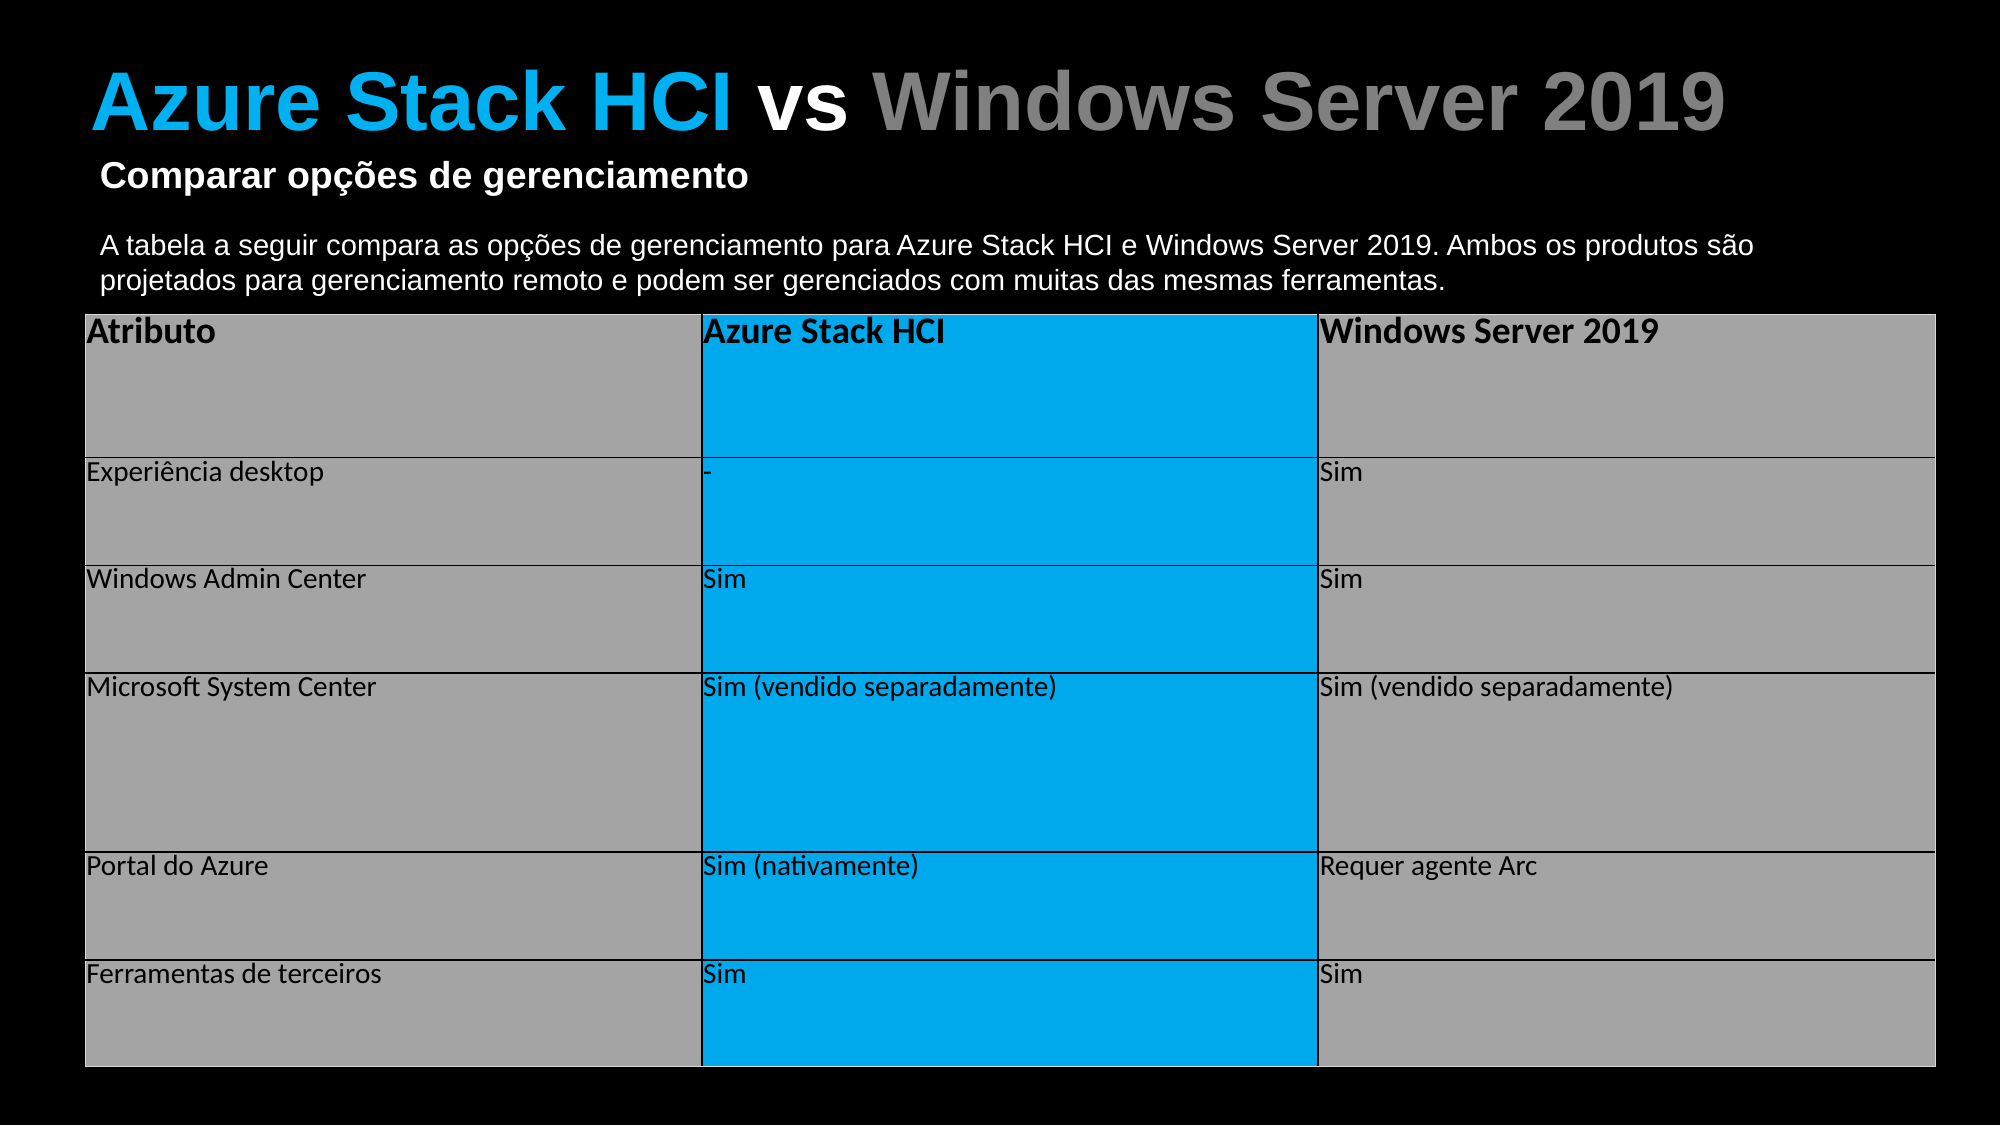

Azure Stack HCI vs Windows Server 2019
Comparar opções de gerenciamento

A tabela a seguir compara as opções de gerenciamento para Azure Stack HCI e Windows Server 2019. Ambos os produtos são projetados para gerenciamento remoto e podem ser gerenciados com muitas das mesmas ferramentas.
| Atributo | Azure Stack HCI | Windows Server 2019 |
| --- | --- | --- |
| Experiência desktop | - | Sim |
| Windows Admin Center | Sim | Sim |
| Microsoft System Center | Sim (vendido separadamente) | Sim (vendido separadamente) |
| Portal do Azure | Sim (nativamente) | Requer agente Arc |
| Ferramentas de terceiros | Sim | Sim |